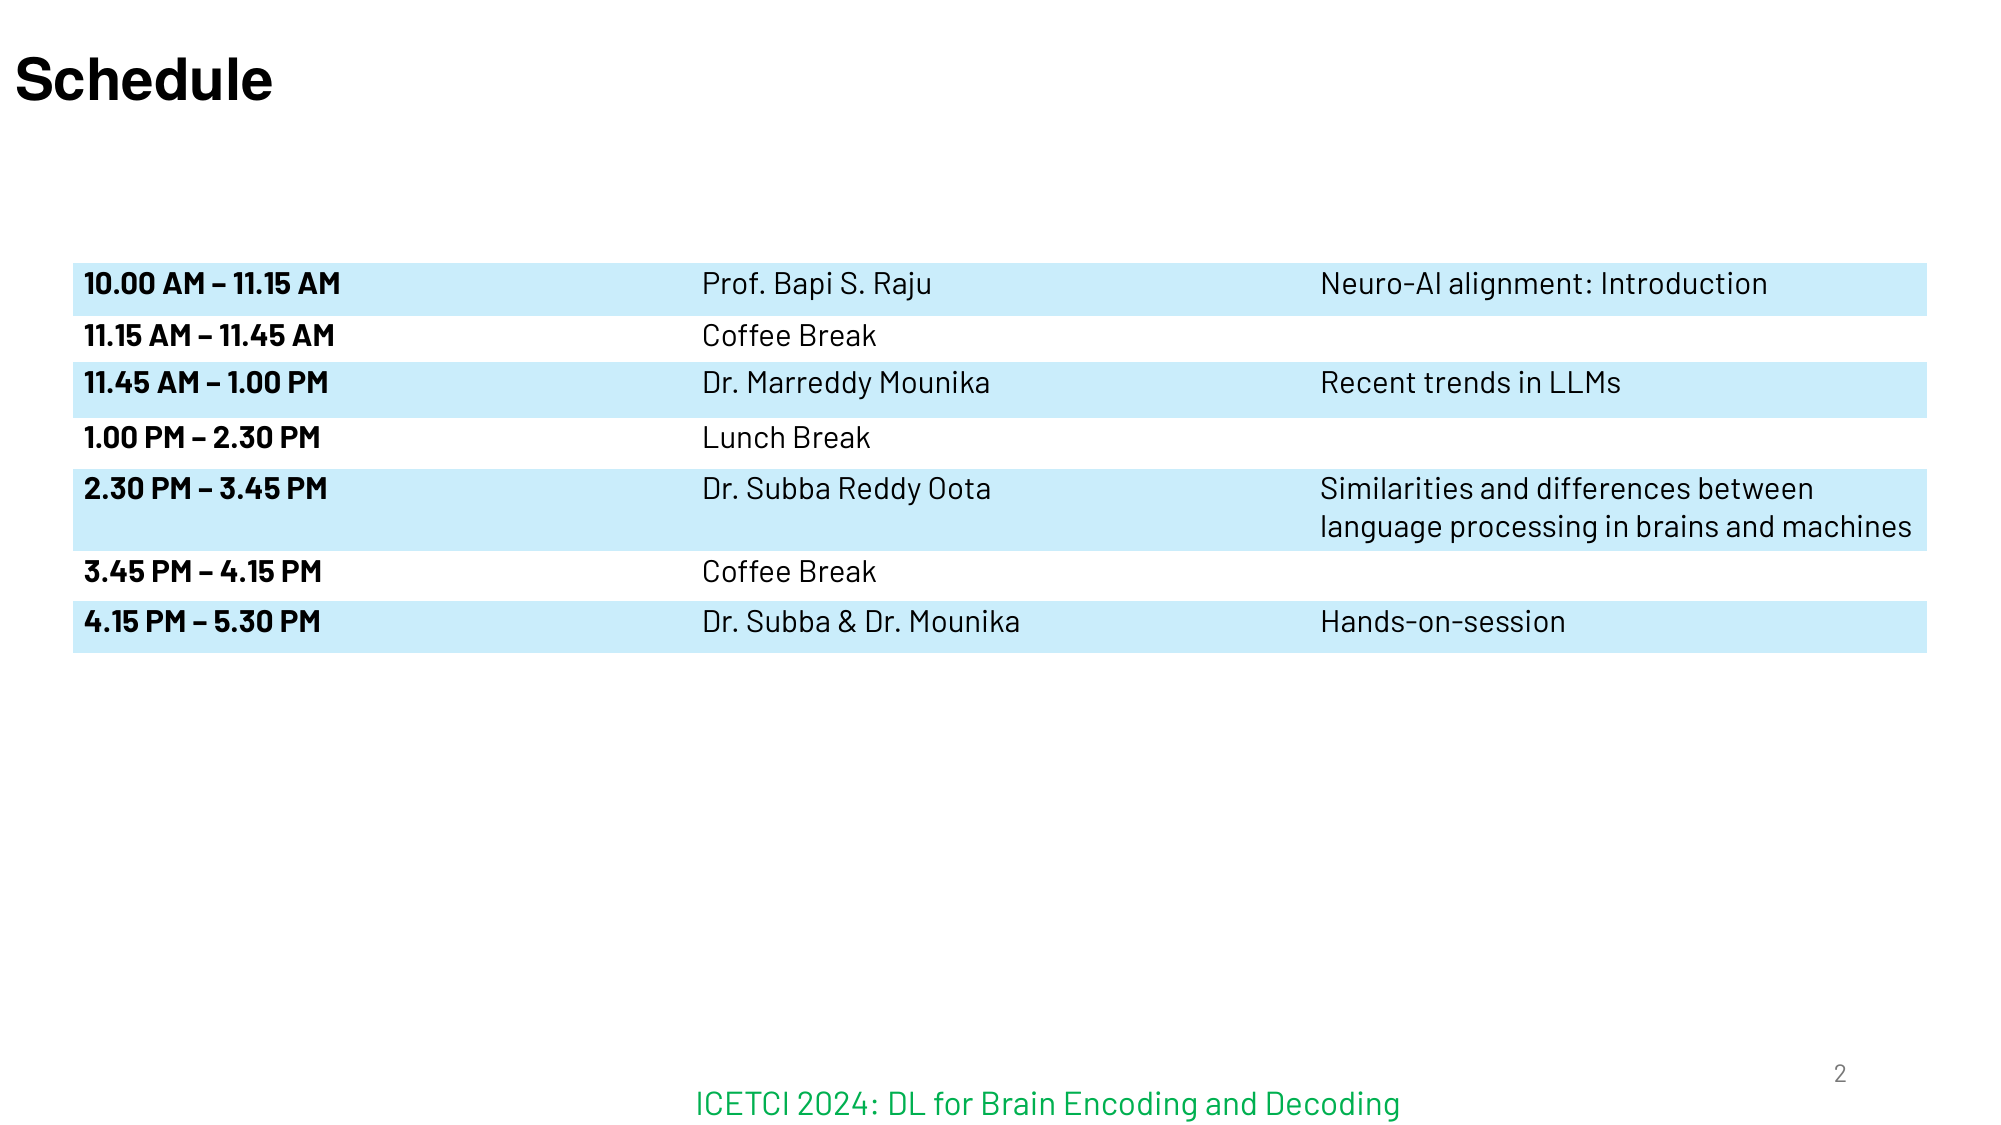

# Schedule
| 10.00 AM – 11.15 AM | Prof. Bapi S. Raju | Neuro-AI alignment: Introduction |
| --- | --- | --- |
| 11.15 AM – 11.45 AM | Coffee Break |  |
| 11.45 AM – 1.00 PM | Dr. Marreddy Mounika | Recent trends in LLMs |
| 1.00 PM – 2.30 PM | Lunch Break |  |
| 2.30 PM – 3.45 PM | Dr. Subba Reddy Oota | Similarities and differences between language processing in brains and machines |
| 3.45 PM – 4.15 PM | Coffee Break |  |
| 4.15 PM – 5.30 PM | Dr. Subba & Dr. Mounika | Hands-on-session |
2
ICETCI 2024: DL for Brain Encoding and Decoding